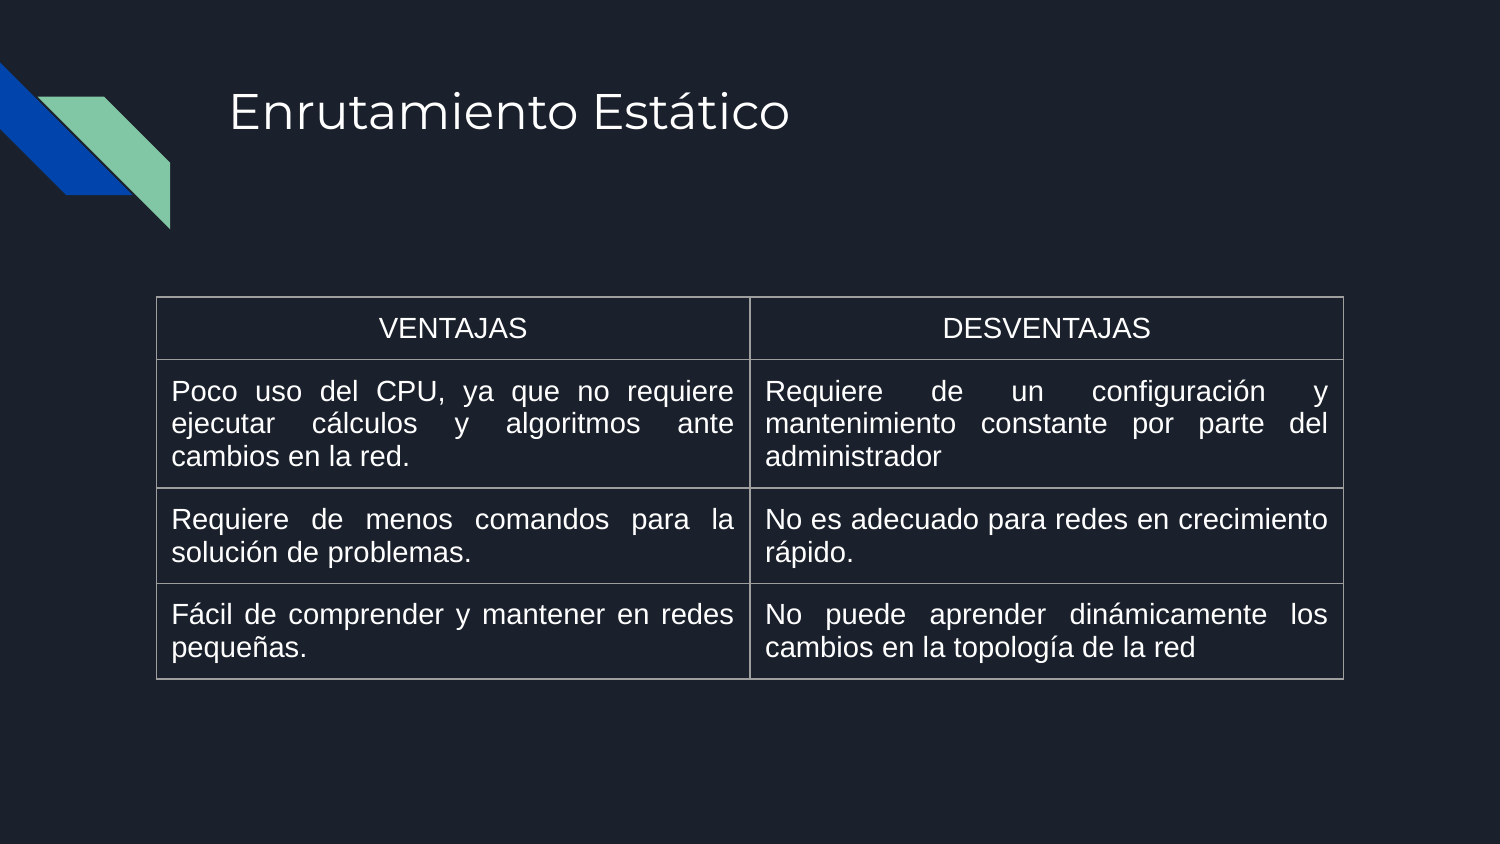

# Enrutamiento Estático
| VENTAJAS | DESVENTAJAS |
| --- | --- |
| Poco uso del CPU, ya que no requiere ejecutar cálculos y algoritmos ante cambios en la red. | Requiere de un configuración y mantenimiento constante por parte del administrador |
| Requiere de menos comandos para la solución de problemas. | No es adecuado para redes en crecimiento rápido. |
| Fácil de comprender y mantener en redes pequeñas. | No puede aprender dinámicamente los cambios en la topología de la red |